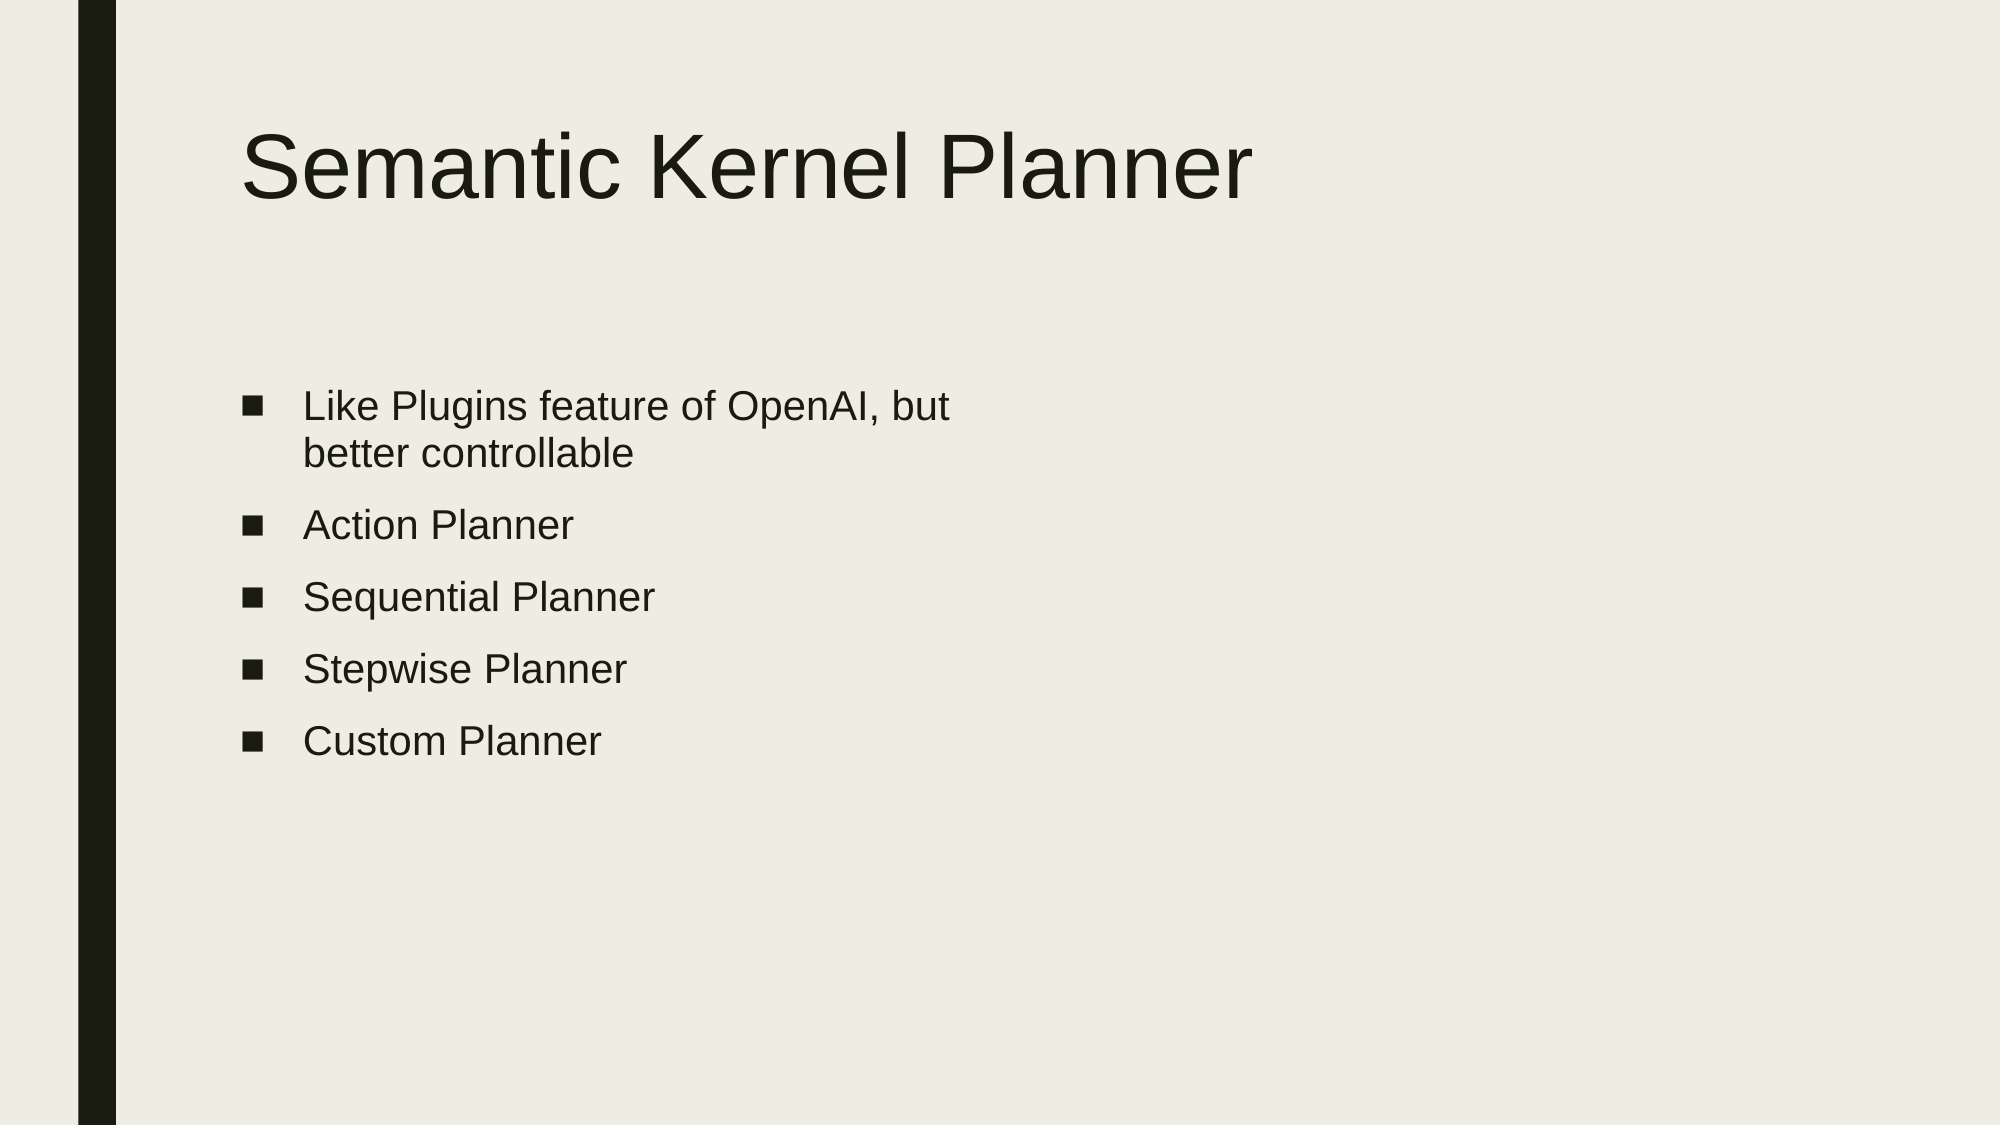

# Semantic Kernel Planner
Like Plugins feature of OpenAI, but better controllable
Action Planner
Sequential Planner
Stepwise Planner
Custom Planner